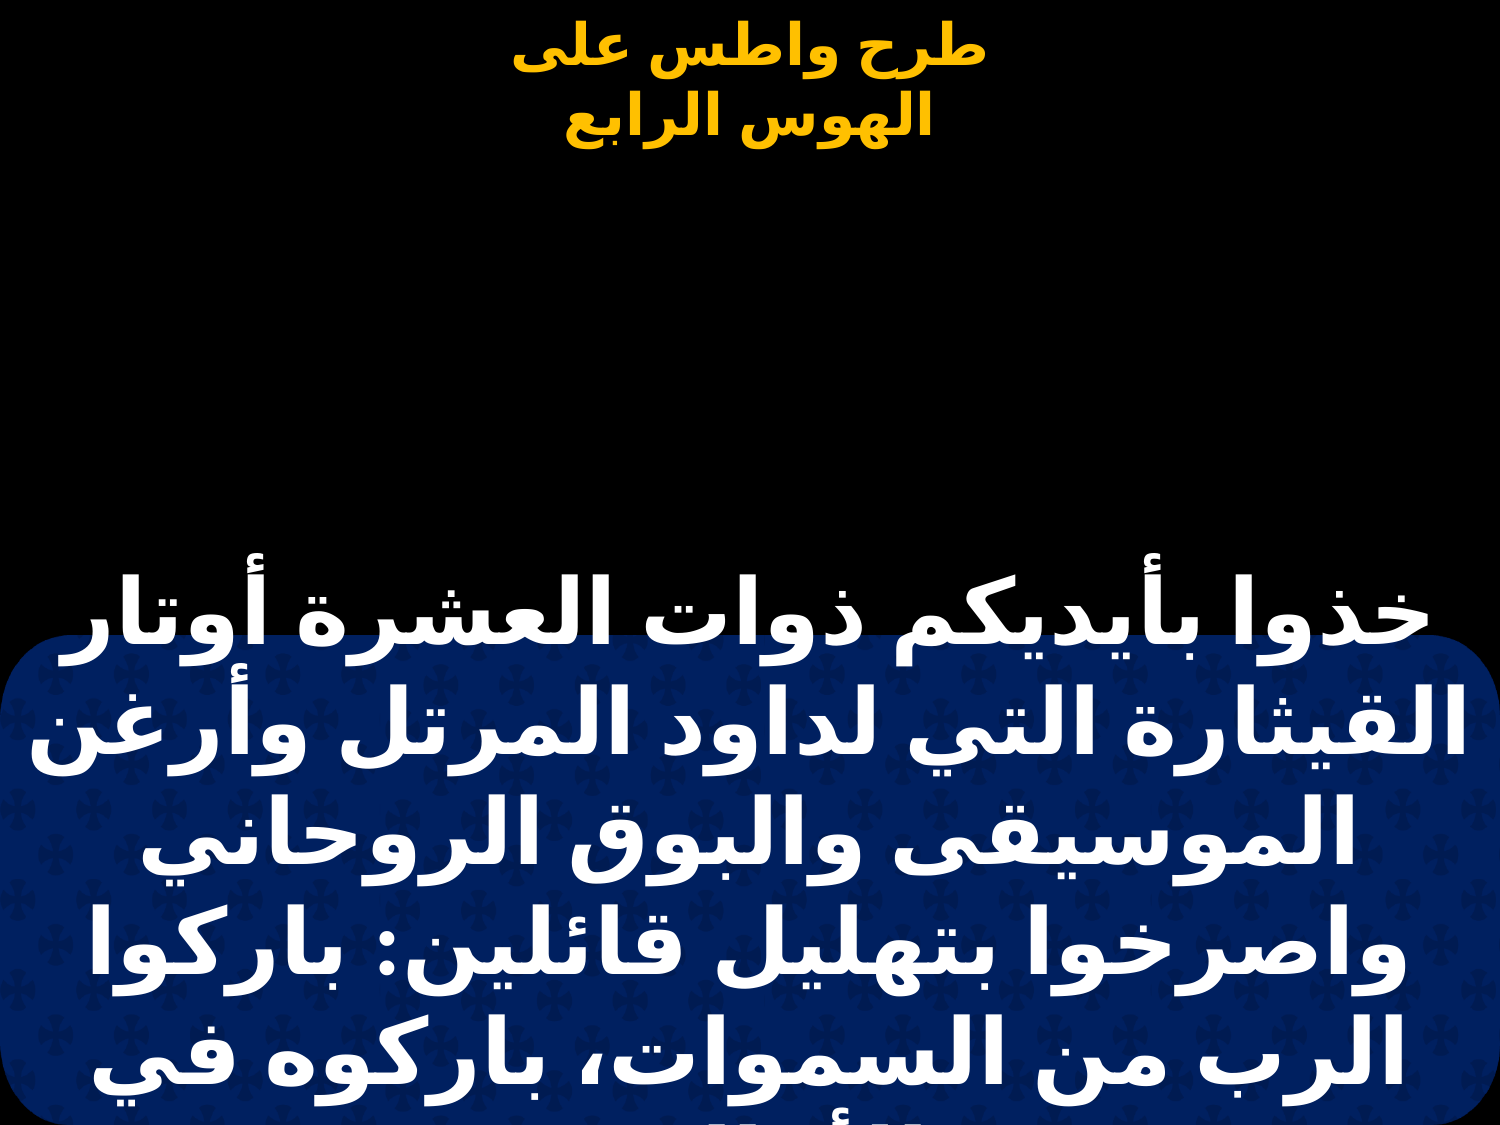

# طرح على الهوس الرابع
خذوا بأيديكم ذوات العشرة أوتار القيثارة التي لداود المرتل وأرغن الموسيقى والبوق الروحاني واصرخوا بتهليل قائلين: باركوا الرب من السموات، باركوه في الأعالي،